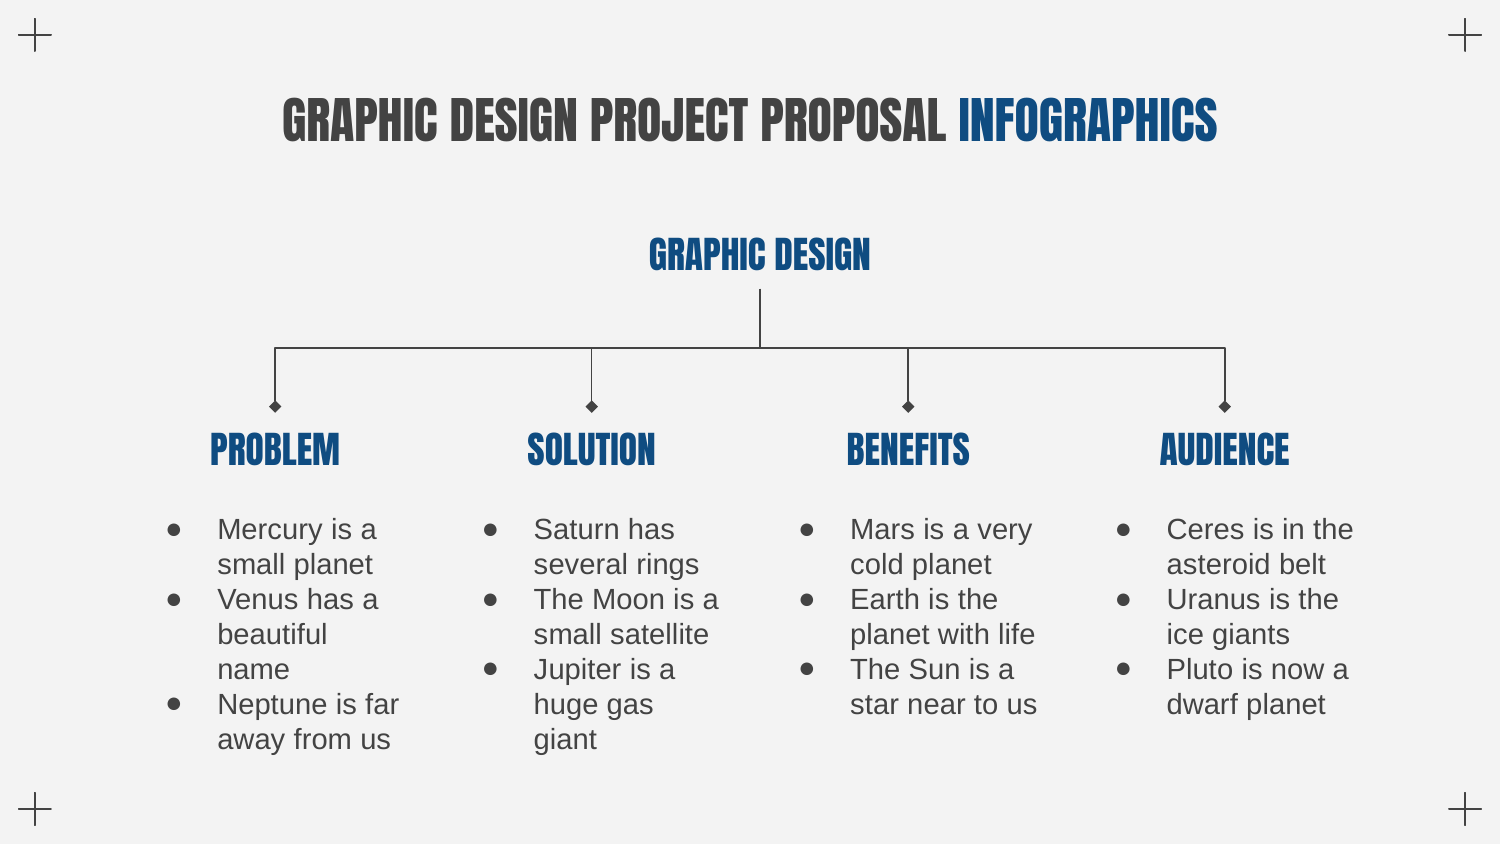

# GRAPHIC DESIGN PROJECT PROPOSAL INFOGRAPHICS
GRAPHIC DESIGN
PROBLEM
Mercury is a small planet
Venus has a beautiful name
Neptune is far away from us
SOLUTION
Saturn has several rings
The Moon is a small satellite
Jupiter is a huge gas giant
BENEFITS
Mars is a very cold planet
Earth is the planet with life
The Sun is a star near to us
AUDIENCE
Ceres is in the asteroid belt
Uranus is the ice giants
Pluto is now a dwarf planet